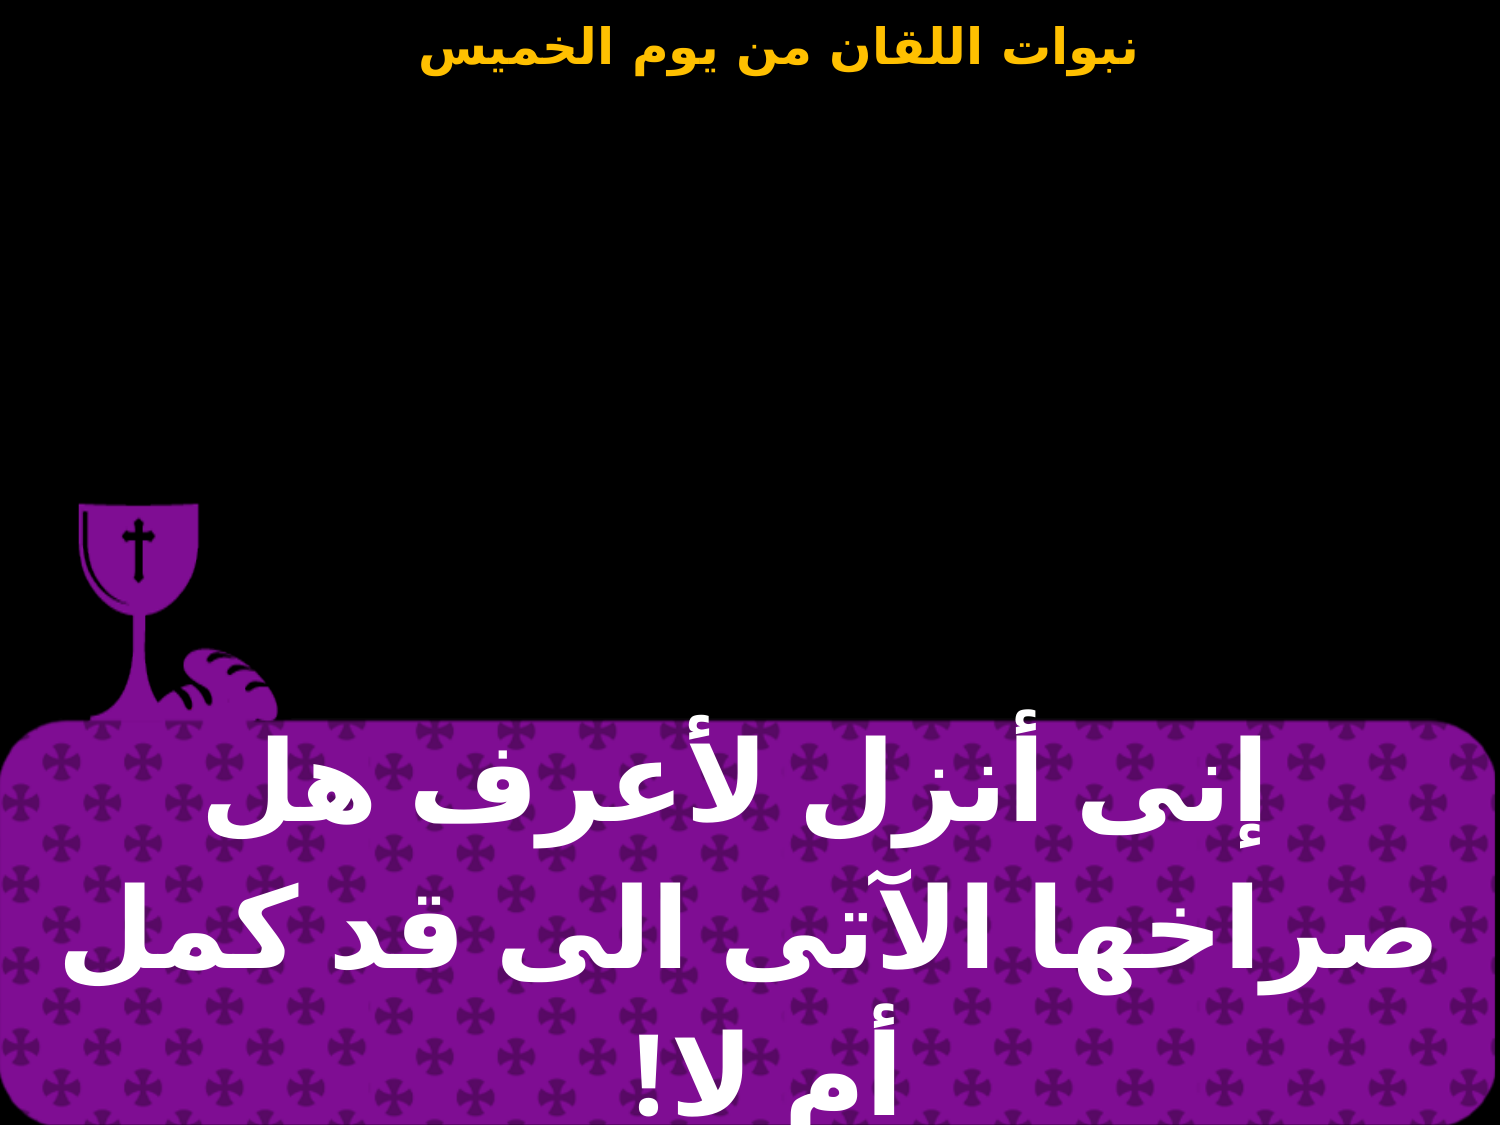

| إنى أنزل لأعرف هل صراخها الآتى الى قد كمل أم لا! |
| --- |